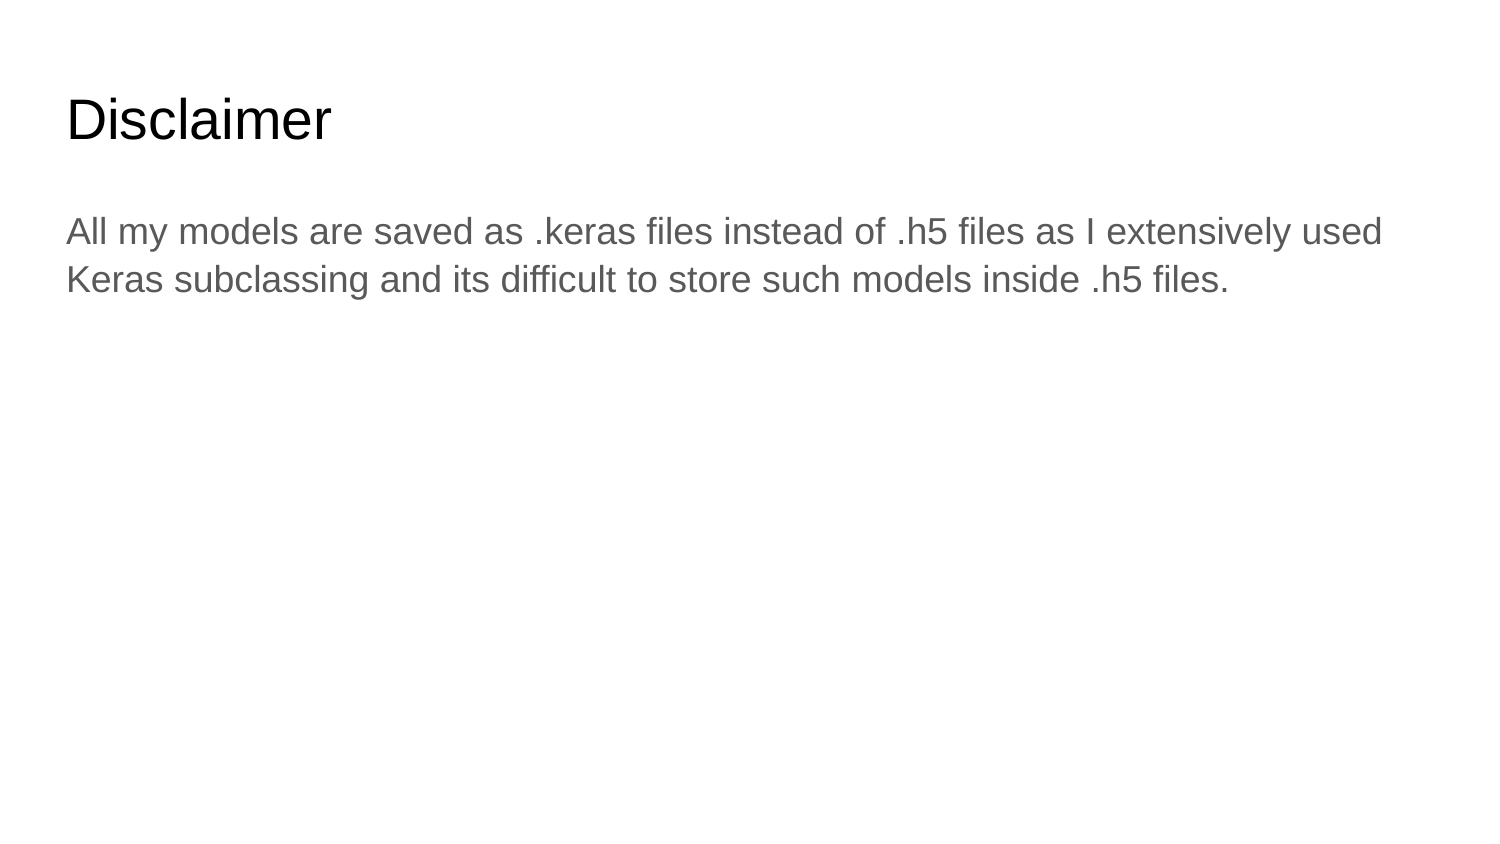

# Disclaimer
All my models are saved as .keras files instead of .h5 files as I extensively used Keras subclassing and its difficult to store such models inside .h5 files.